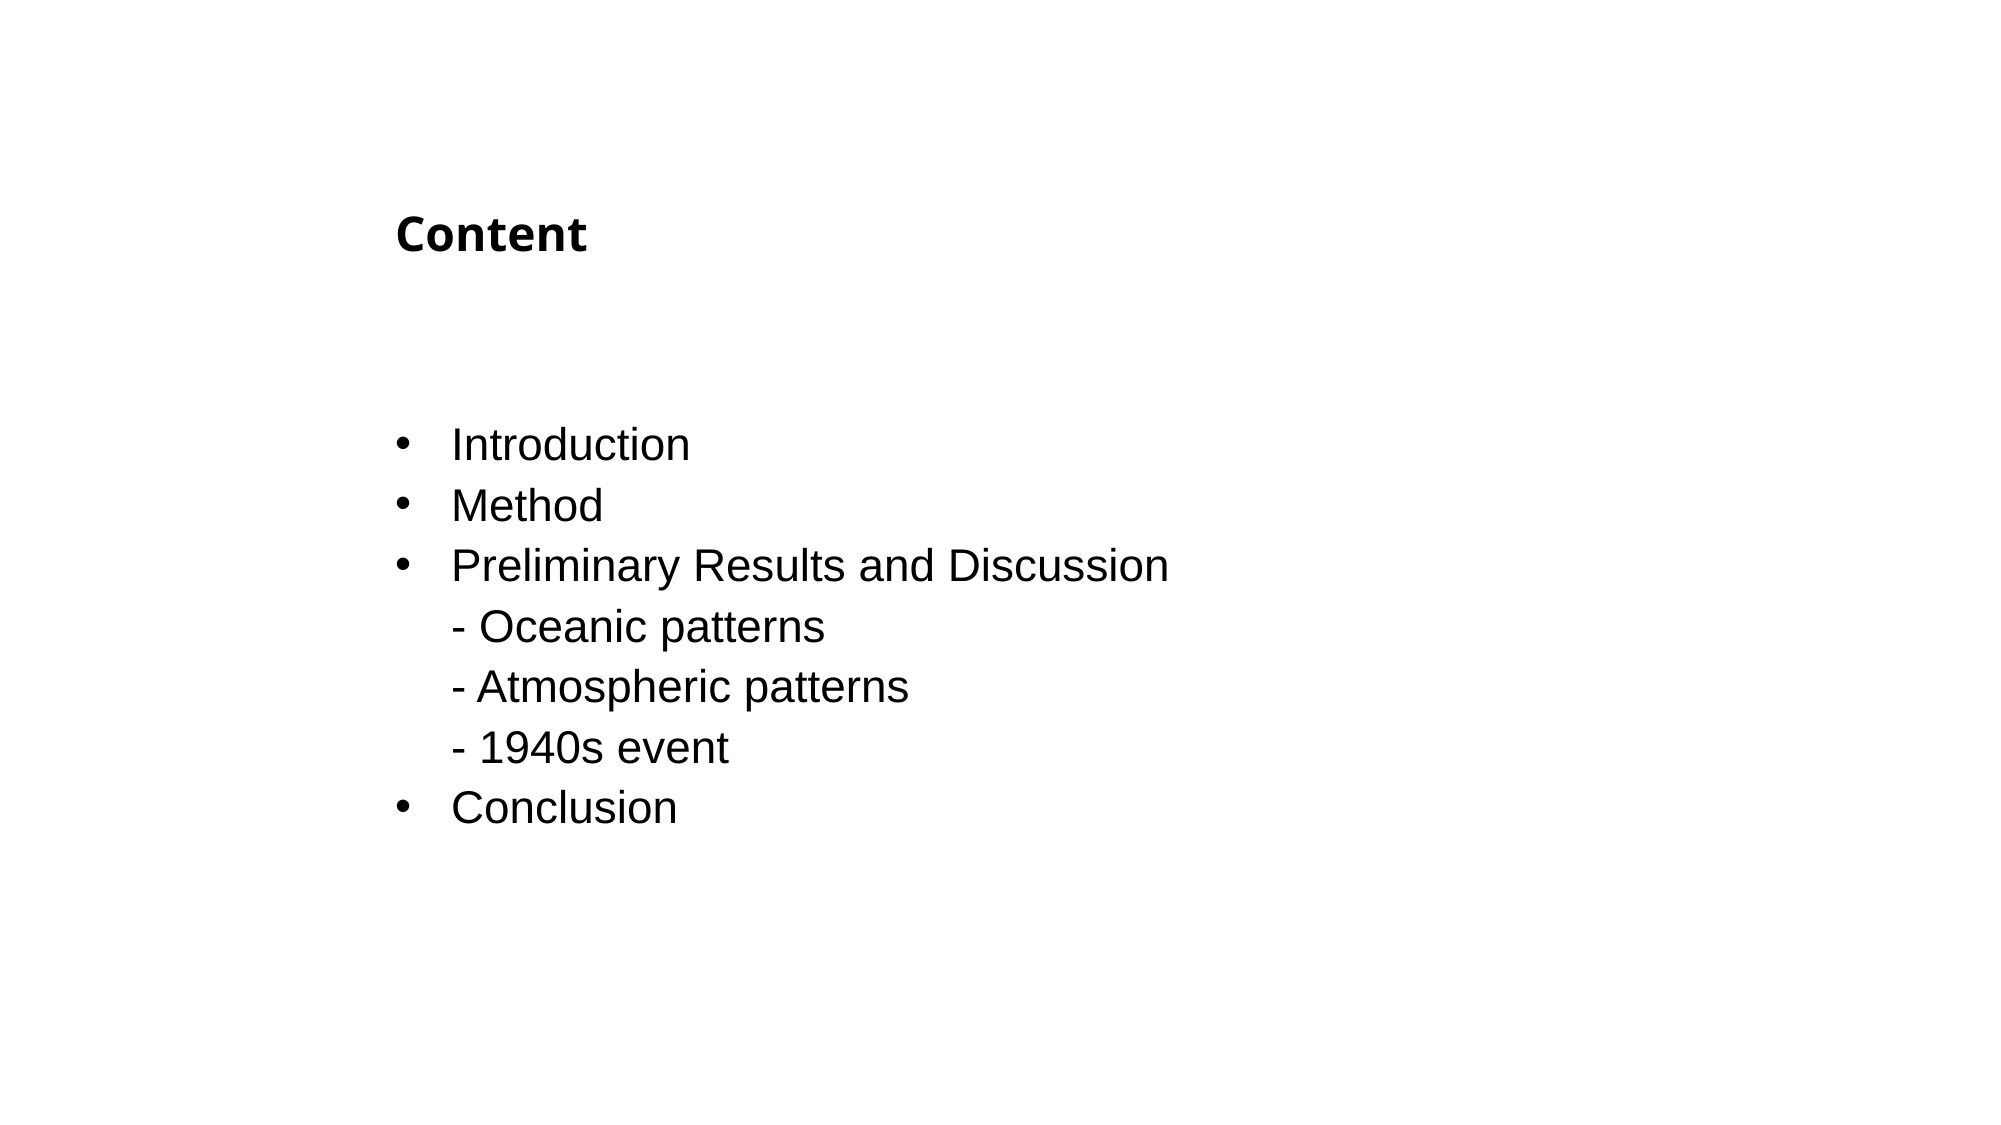

# Content
Introduction
Method
Preliminary Results and Discussion
- Oceanic patterns
- Atmospheric patterns
- 1940s event
Conclusion